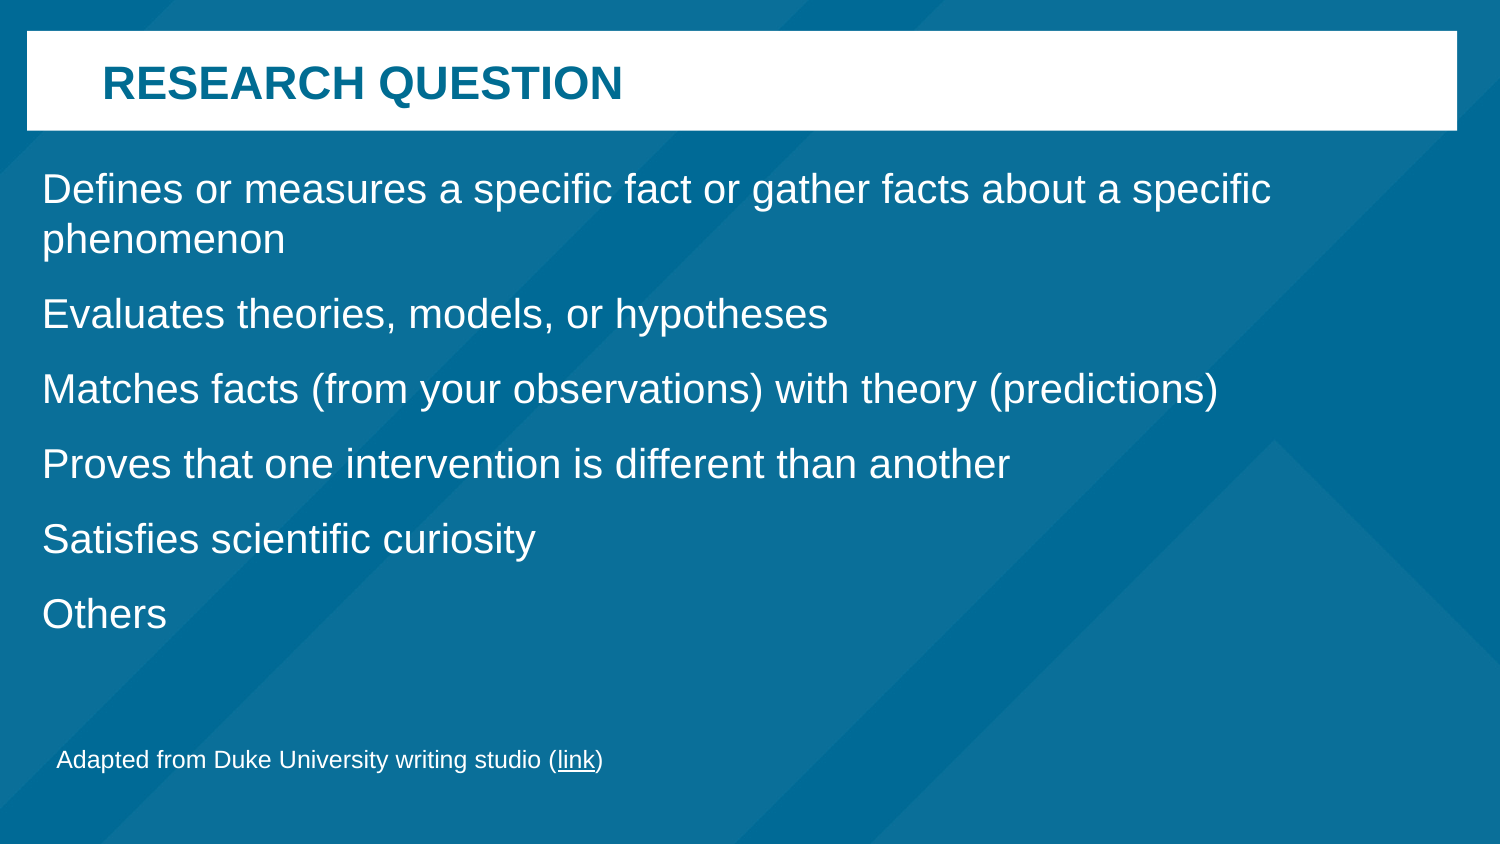

# Research question
Defines or measures a specific fact or gather facts about a specific phenomenon
Evaluates theories, models, or hypotheses
Matches facts (from your observations) with theory (predictions)
Proves that one intervention is different than another
Satisfies scientific curiosity
Others
Adapted from Duke University writing studio (link)